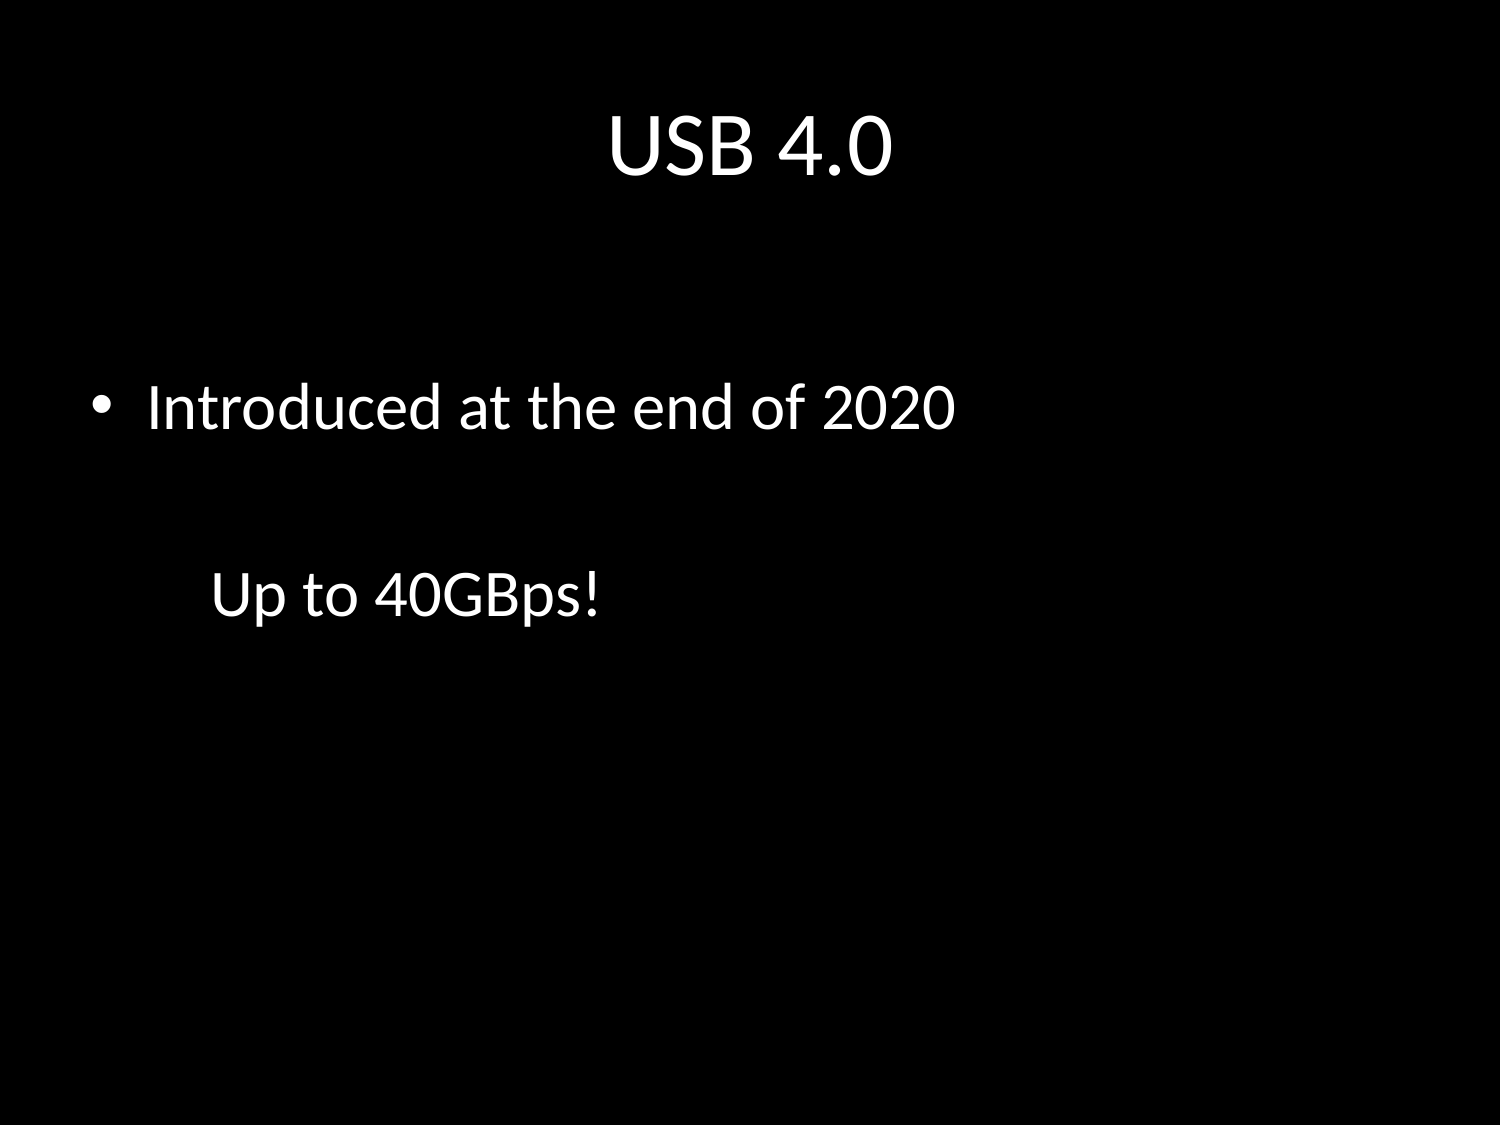

# USB 4.0

Introduced at the end of 2020

        Up to 40GBps!